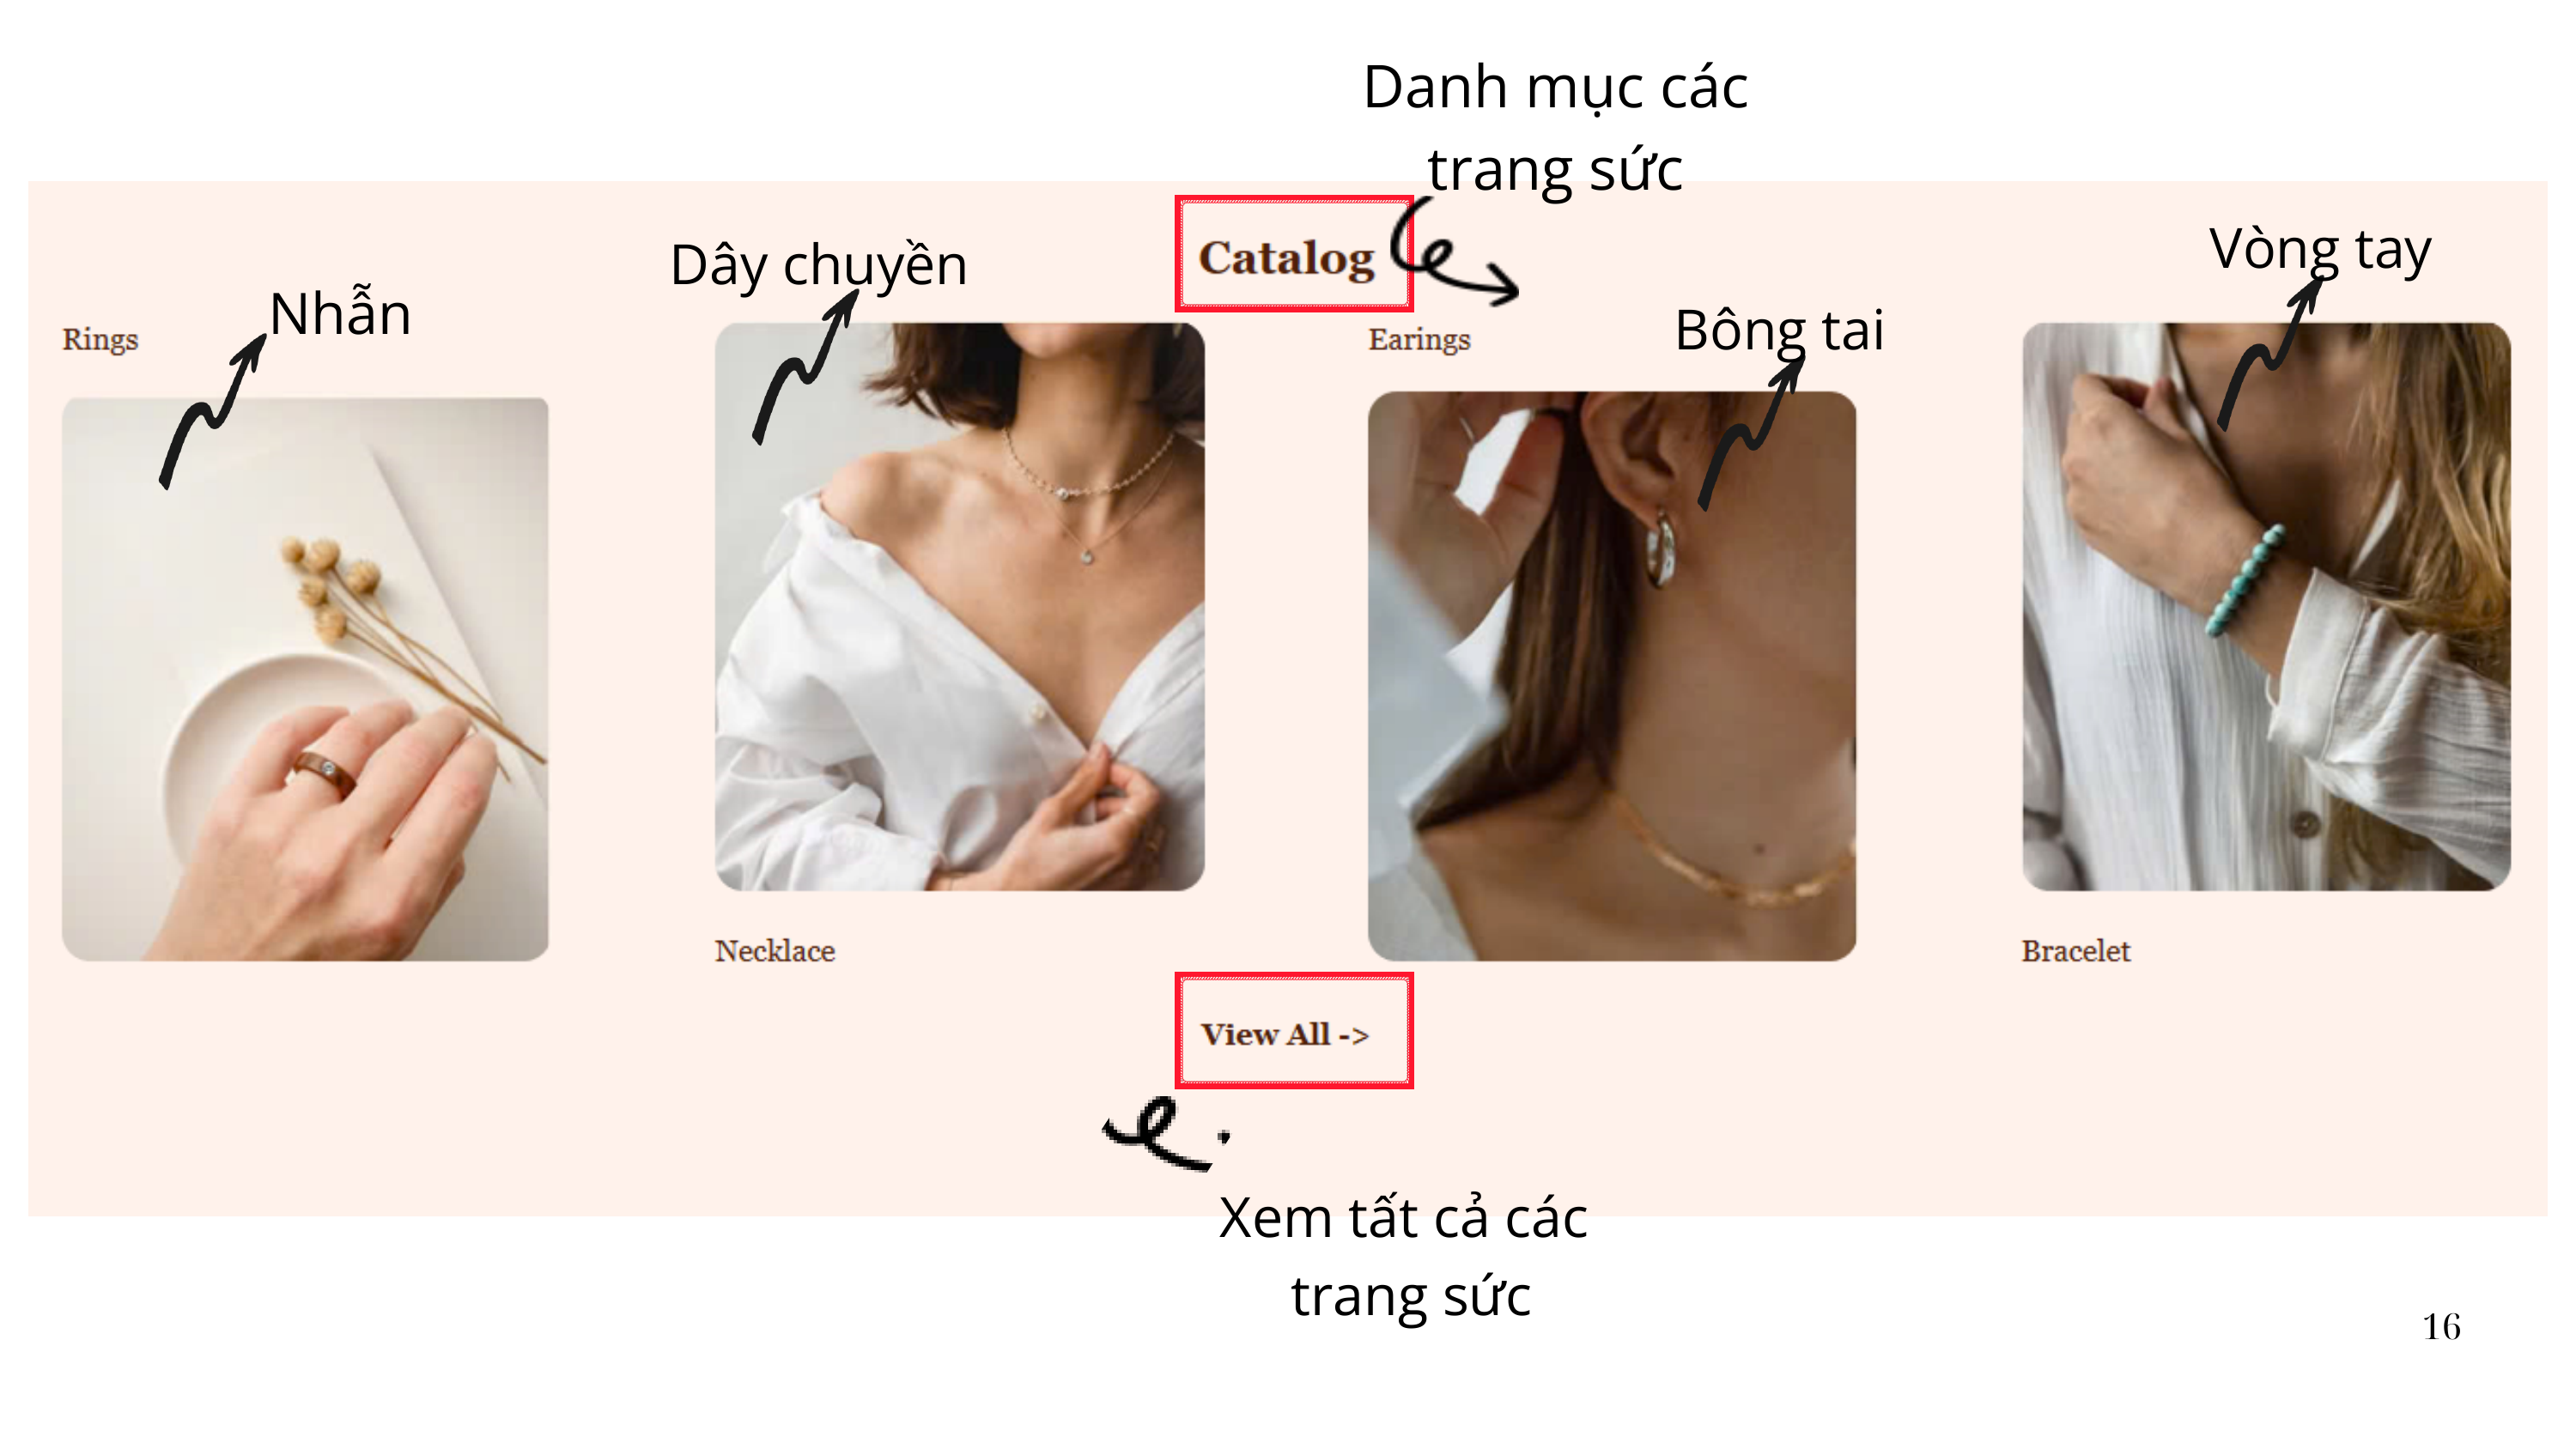

Danh mục các trang sức

Vòng tay
Dây chuyền
Nhẫn

Bông tai

Xem tất cả các
trang sức
16